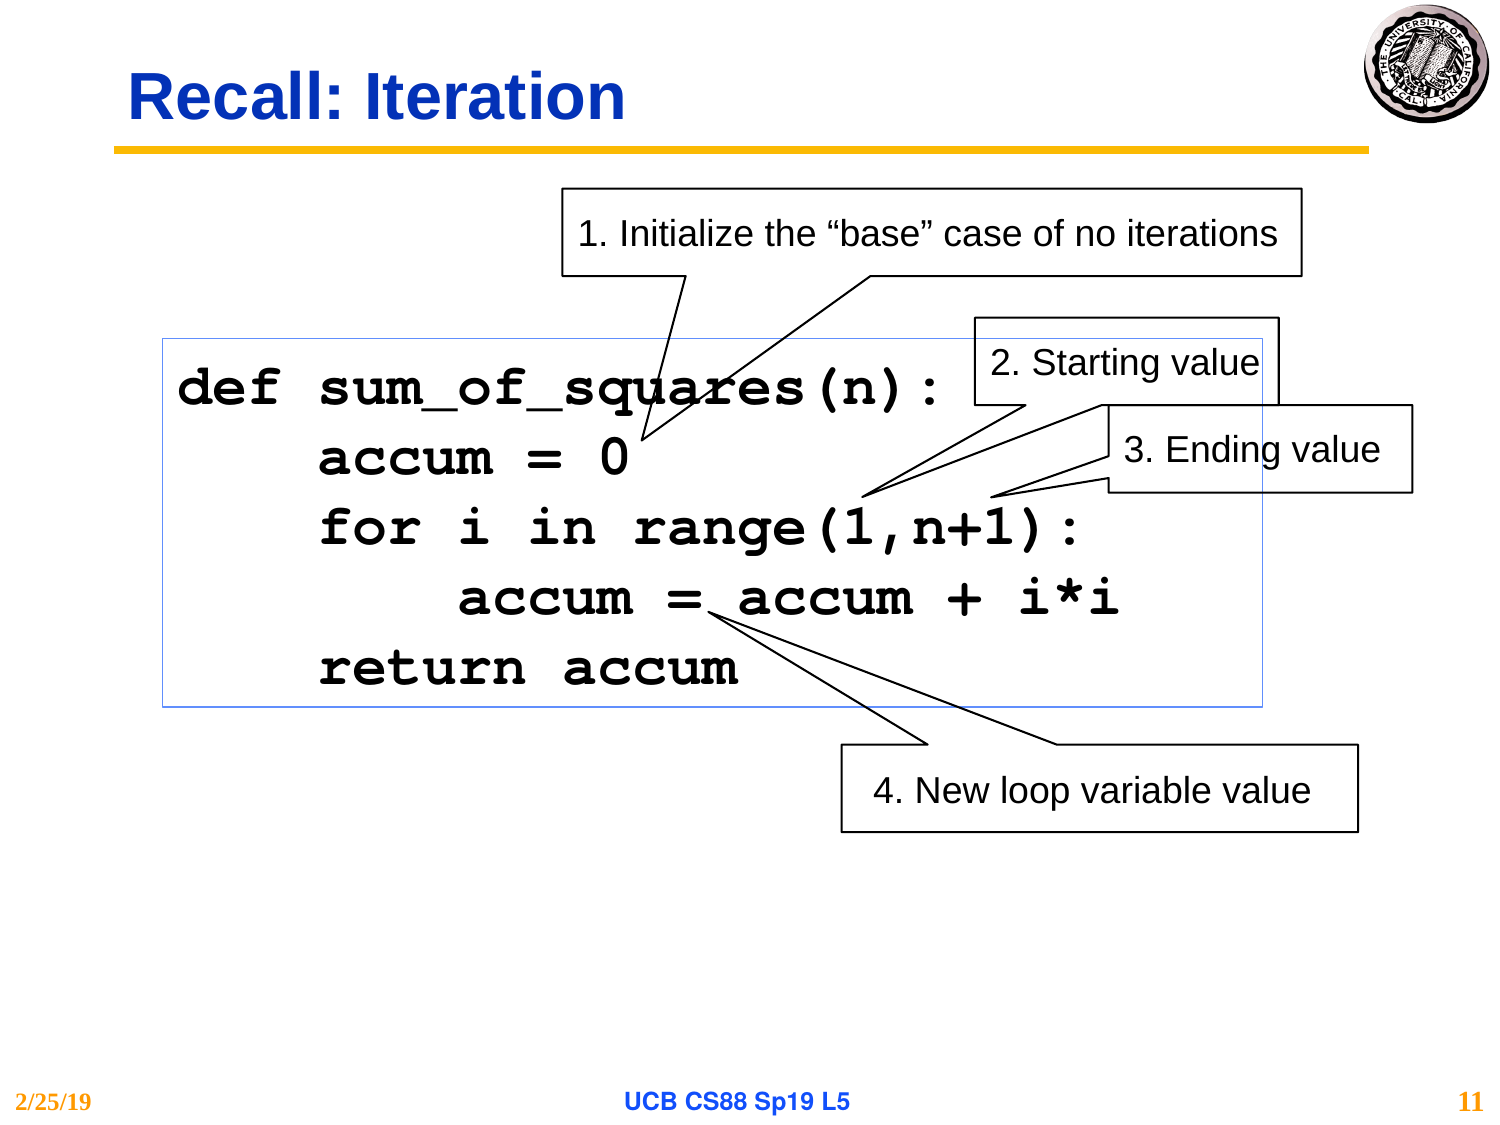

# Recall: Iteration

1. Initialize the “base” case of no iterations

2. Starting value
def sum_of_squares(n):
    accum = 0
    for i in range(1,n+1):
        accum = accum + i*i
    return accum

3. Ending value

4. New loop variable value
2/25/19
UCB CS88 Sp19 L5
11